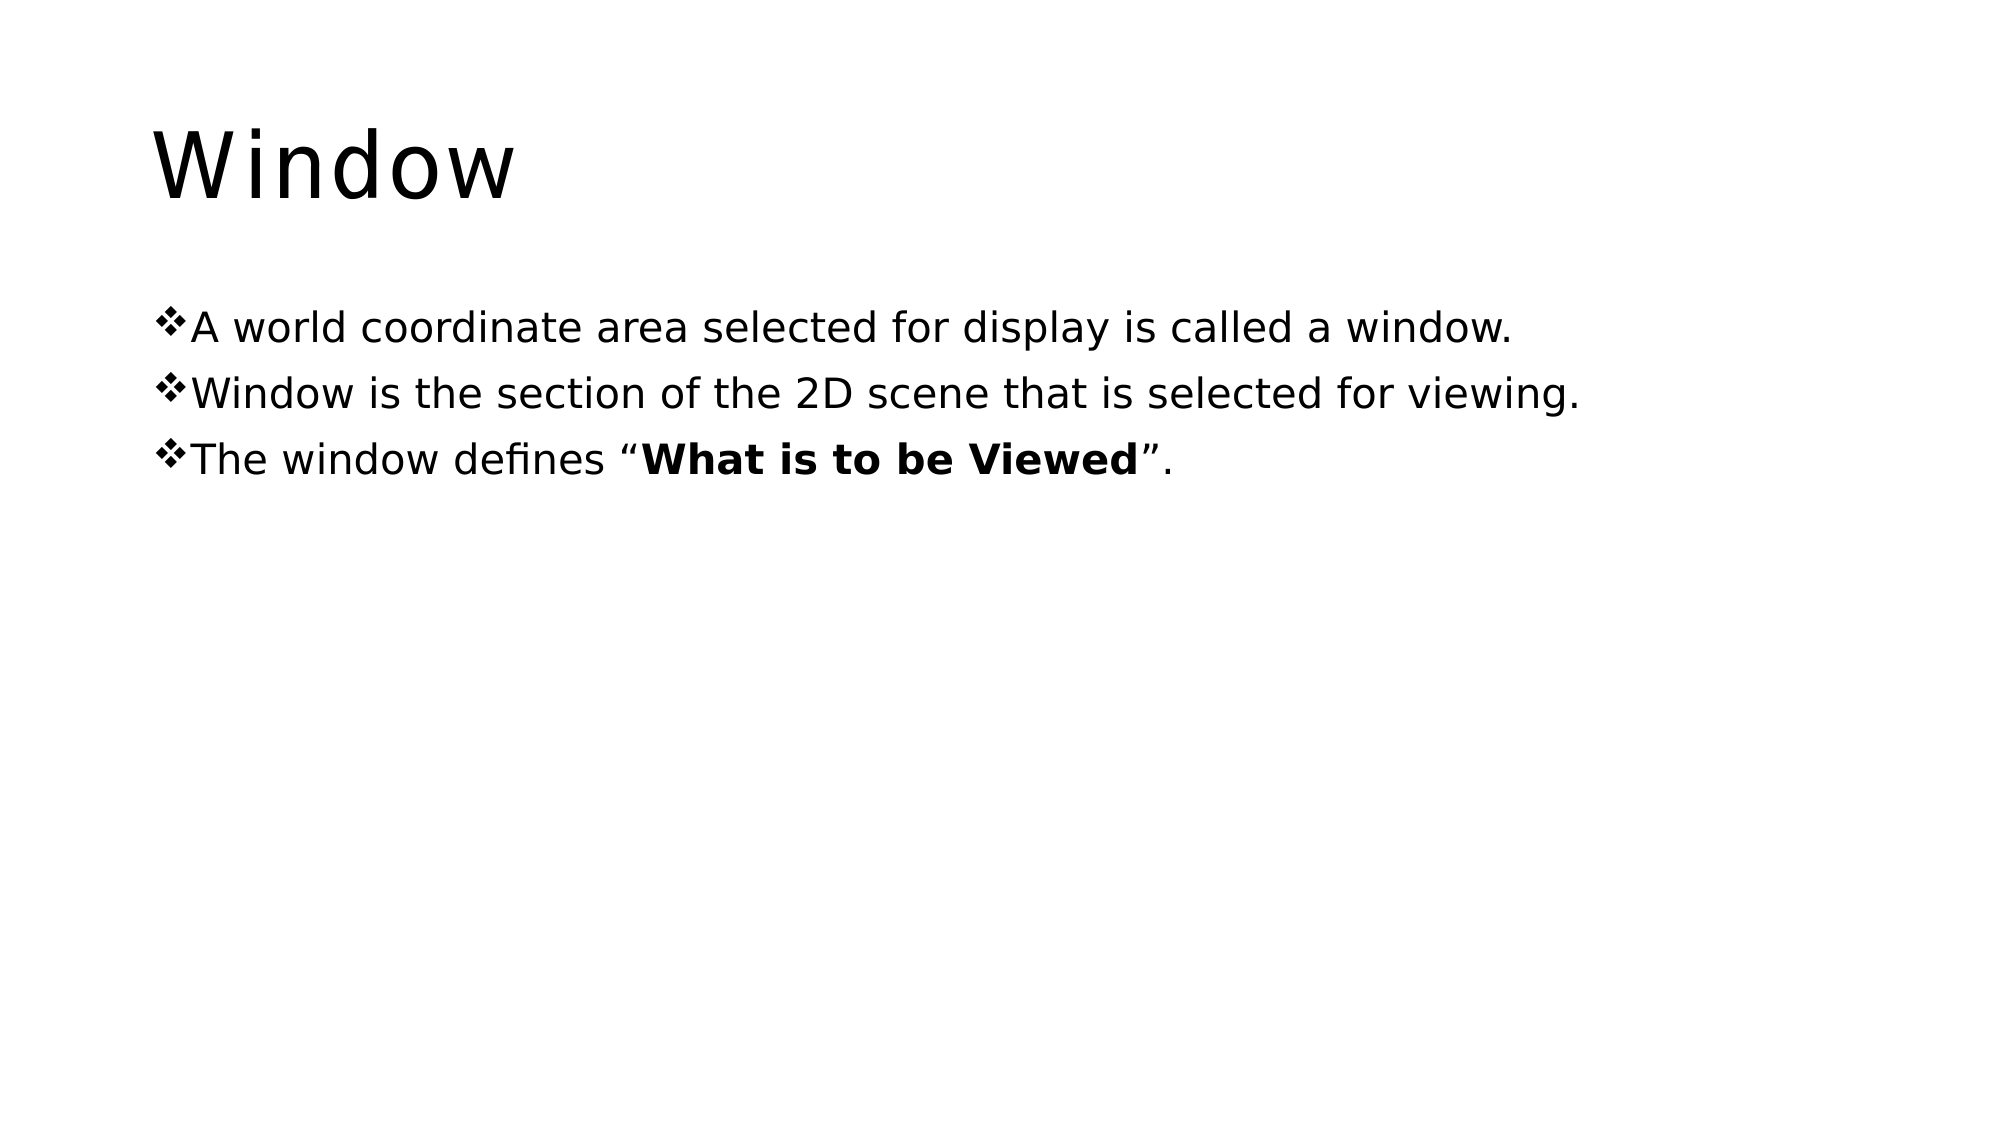

# Window
A world coordinate area selected for display is called a window.
Window is the section of the 2D scene that is selected for viewing.
The window defines “What is to be Viewed”.